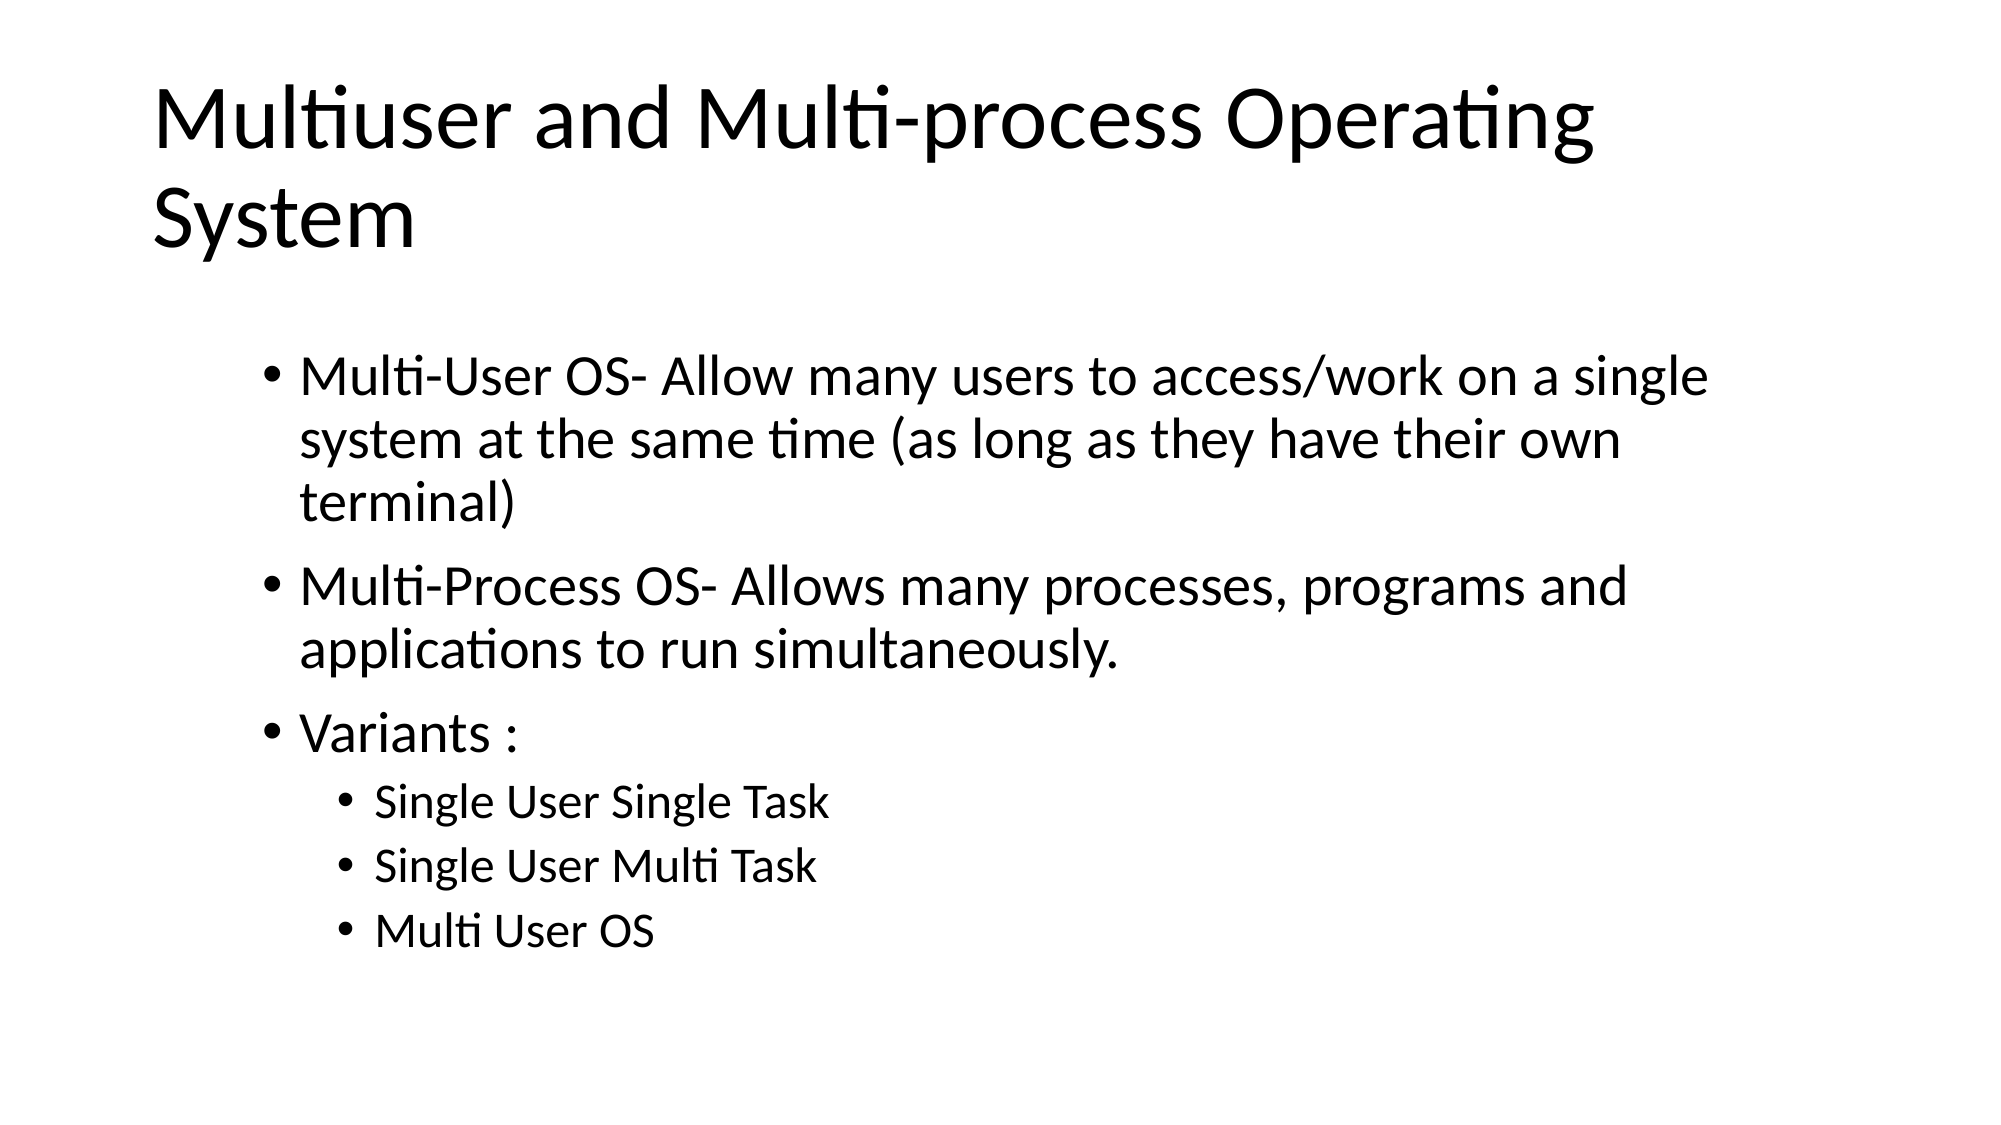

# Multiuser and Multi-process Operating System
Multi-User OS- Allow many users to access/work on a single system at the same time (as long as they have their own terminal)
Multi-Process OS- Allows many processes, programs and applications to run simultaneously.
Variants :
Single User Single Task
Single User Multi Task
Multi User OS